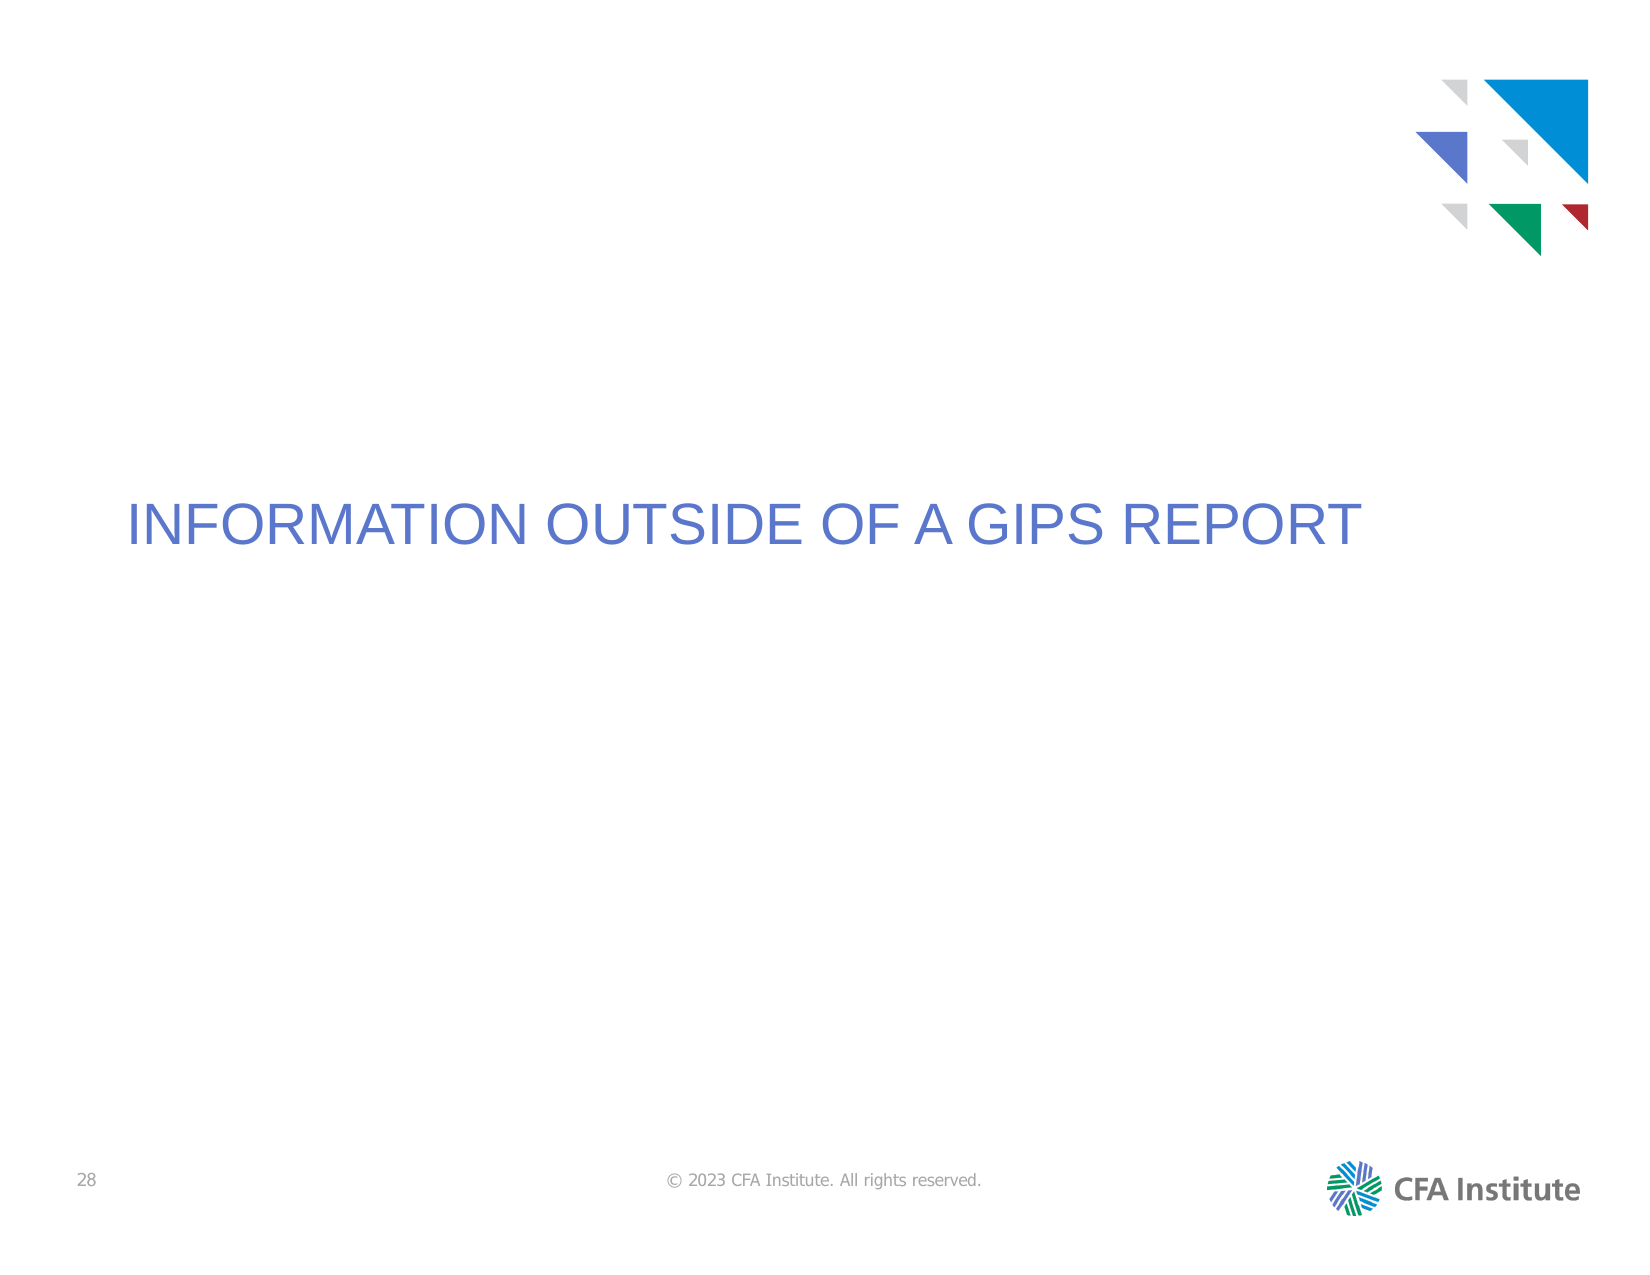

# INFORMATION OUTSIDE OF A GIPS REPORT
28
© 2023 CFA Institute. All rights reserved.